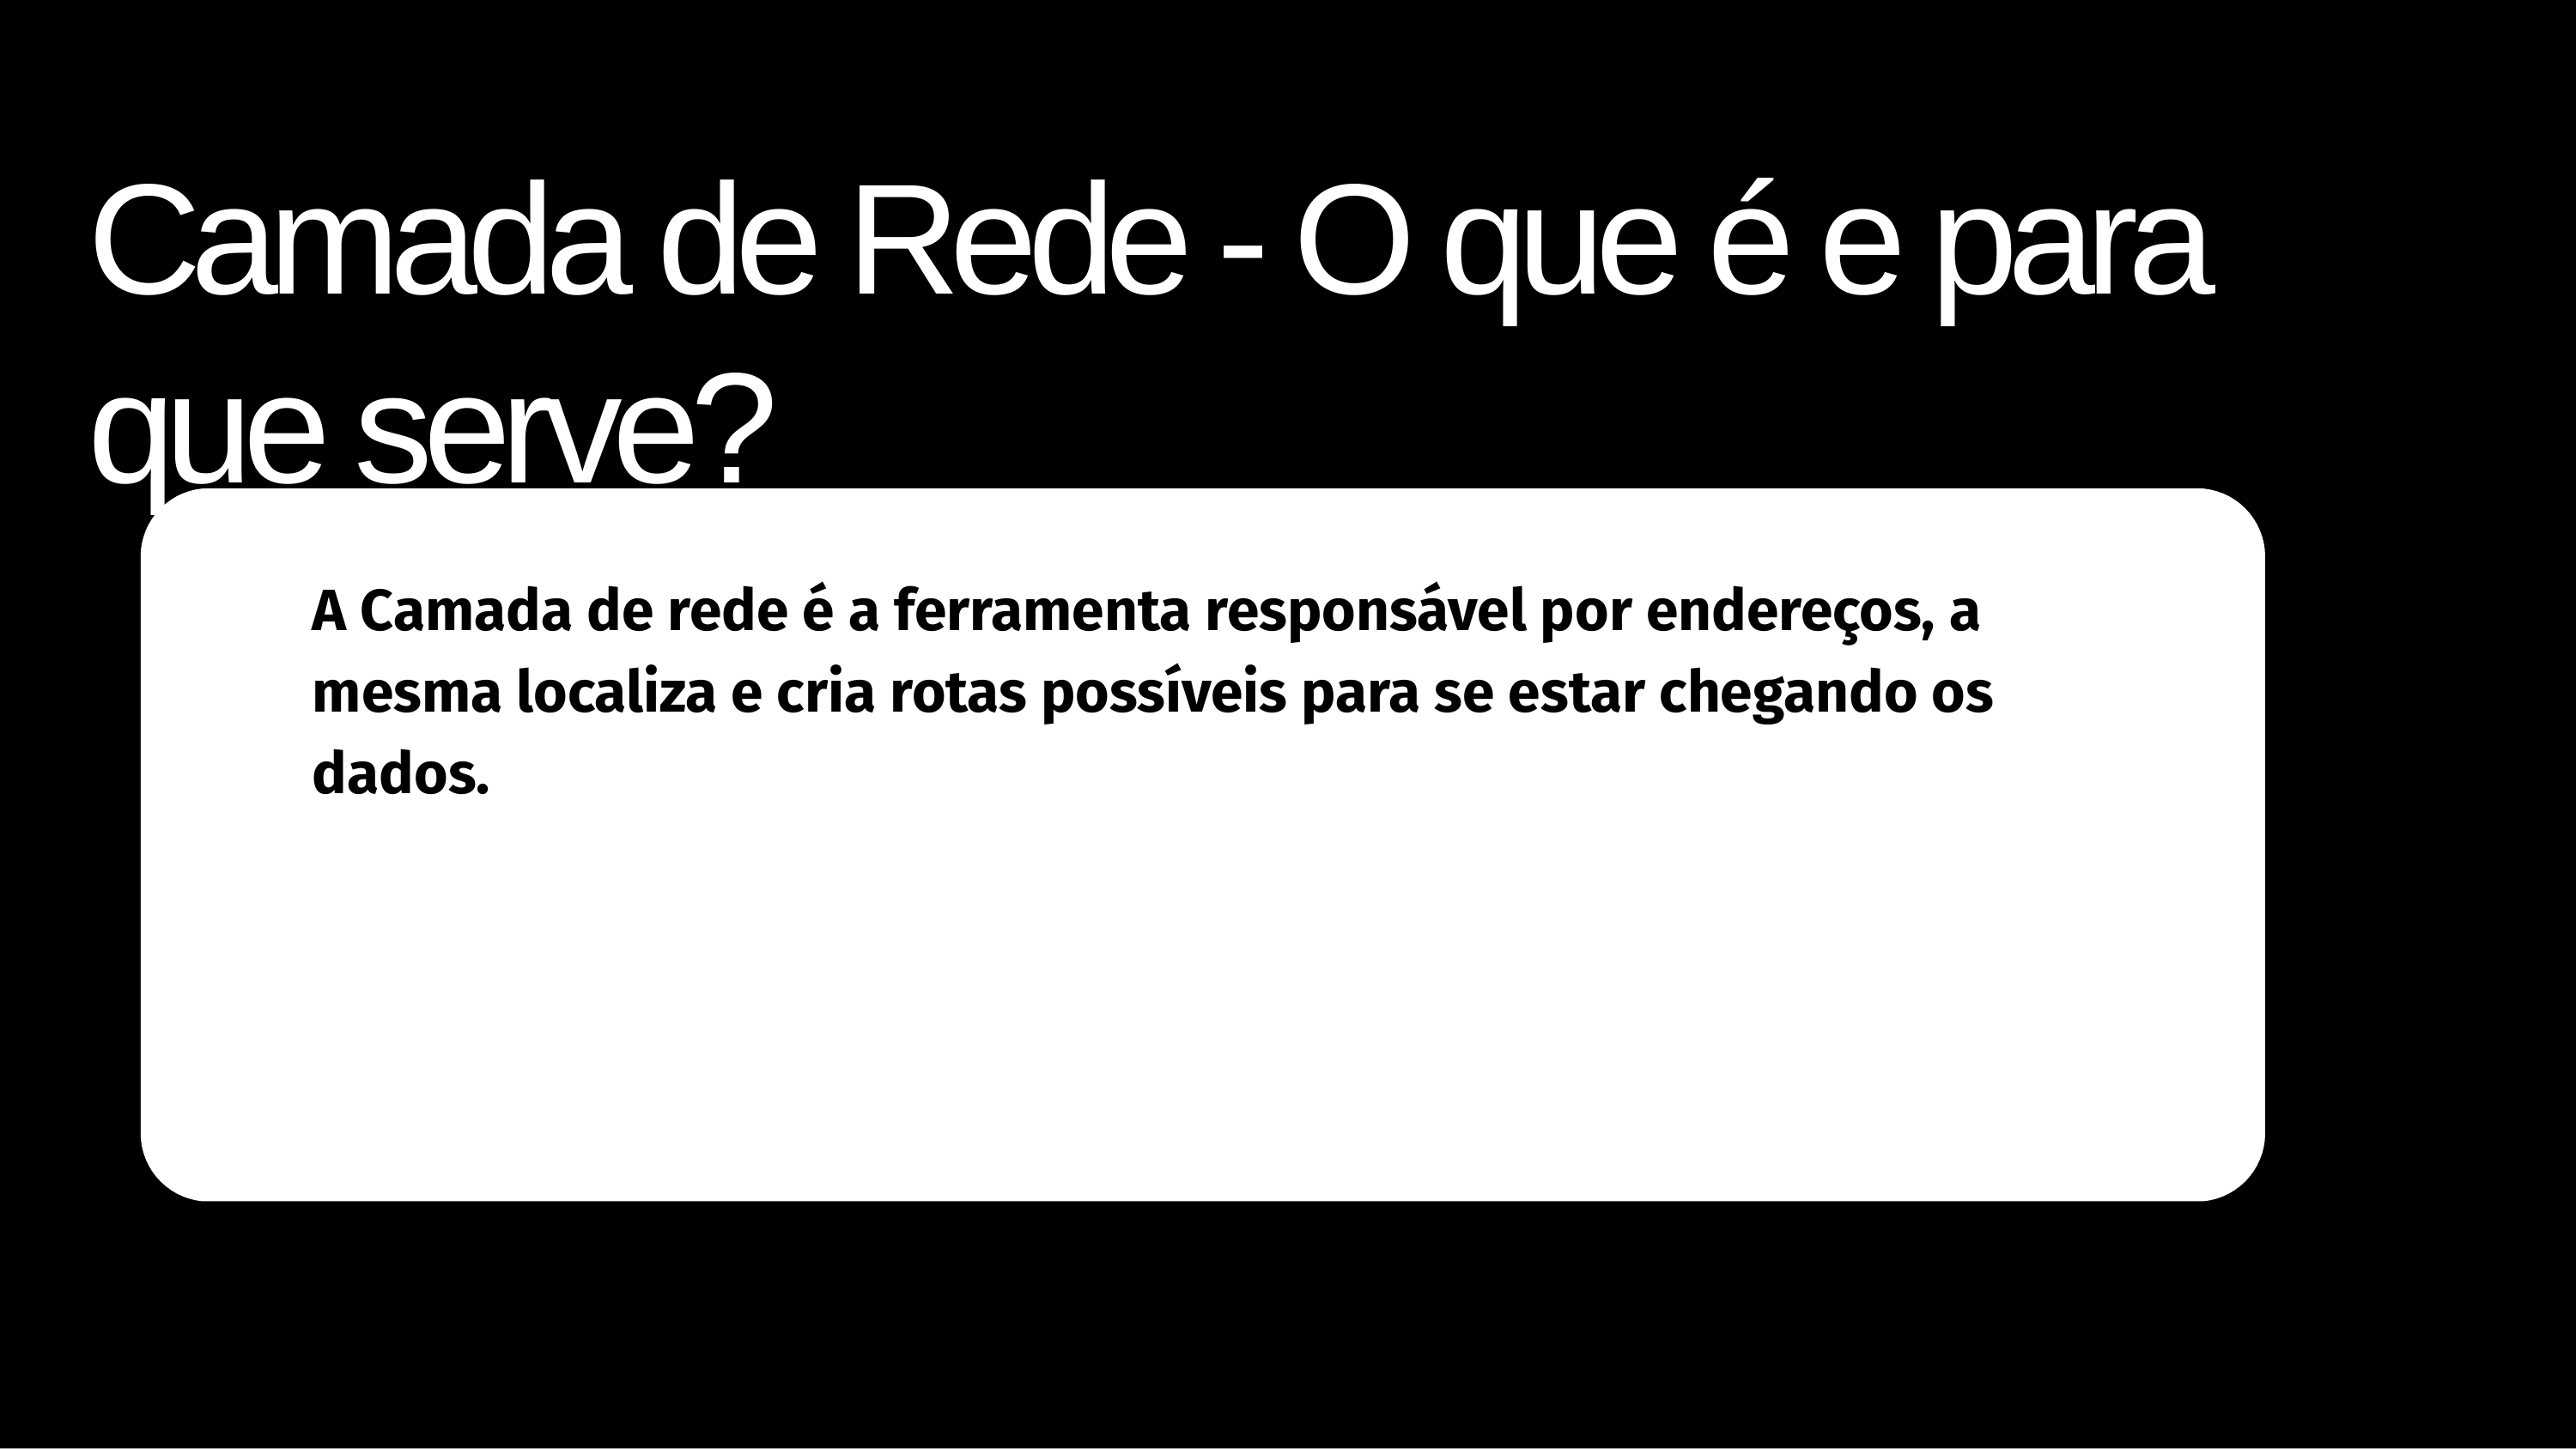

# Camada de Rede - O que é e para que serve?

A Camada de rede é a ferramenta responsável por endereços, a mesma localiza e cria rotas possíveis para se estar chegando os dados.